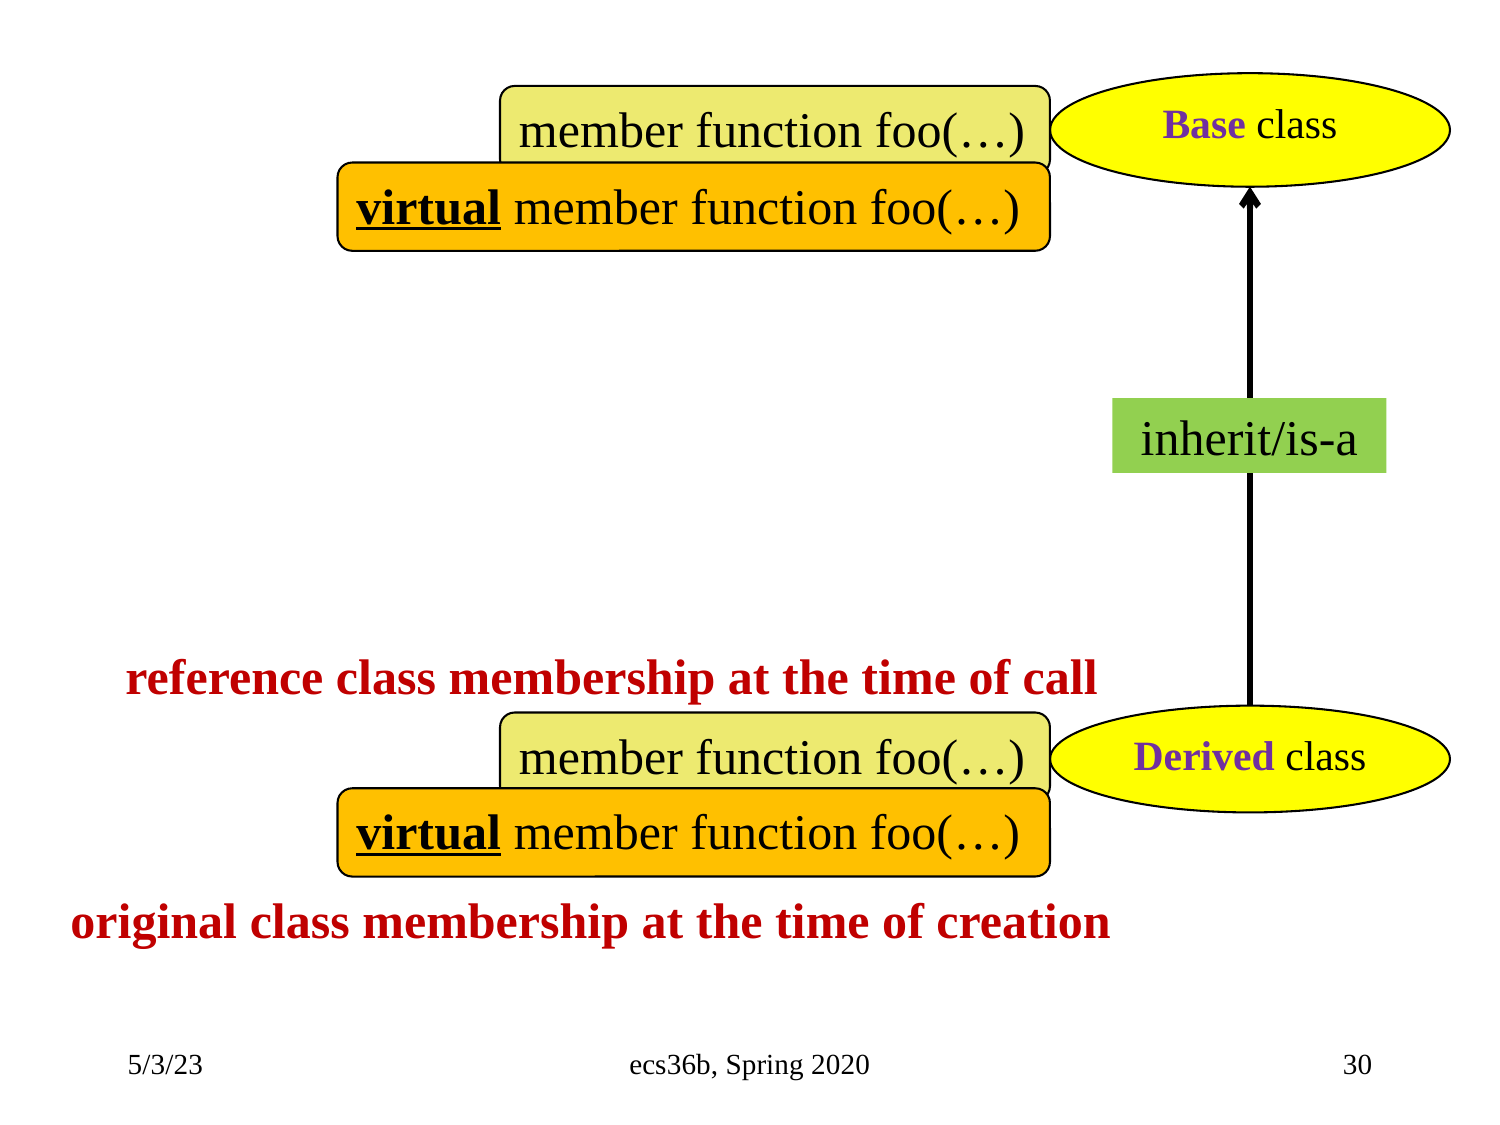

Base class
member function foo(…)
virtual member function foo(…)
inherit/is-a
reference class membership at the time of call
Derived class
member function foo(…)
virtual member function foo(…)
original class membership at the time of creation
5/3/23
ecs36b, Spring 2020
30